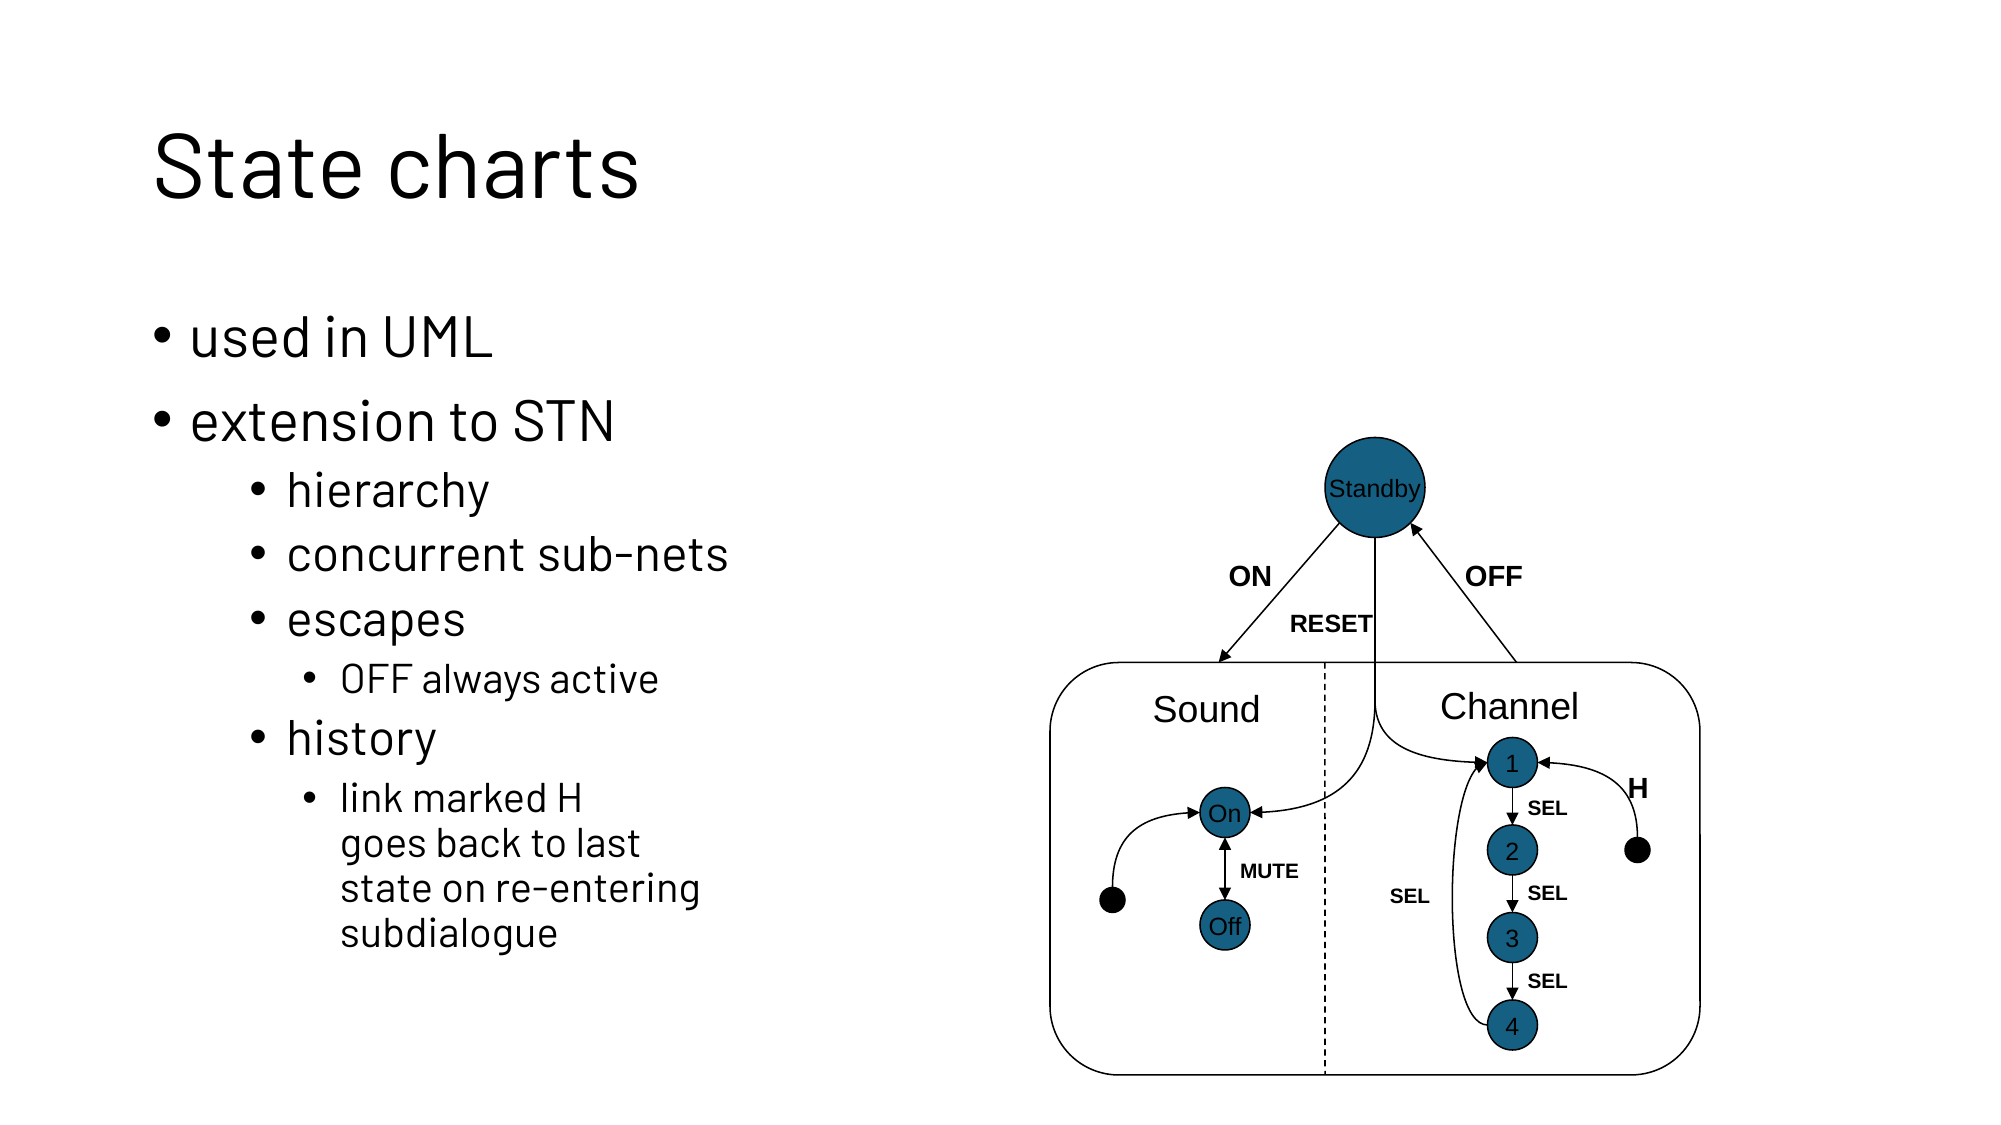

# State charts
used in UML
extension to STN
hierarchy
concurrent sub-nets
escapes
OFF always active
history
link marked H
goes back to last
state on re-entering
subdialogue
Standby
ON
OFF
RESET

Channel
Sound
1
H
On
SEL
2

MUTE
SEL
SEL

Off
3
SEL
4